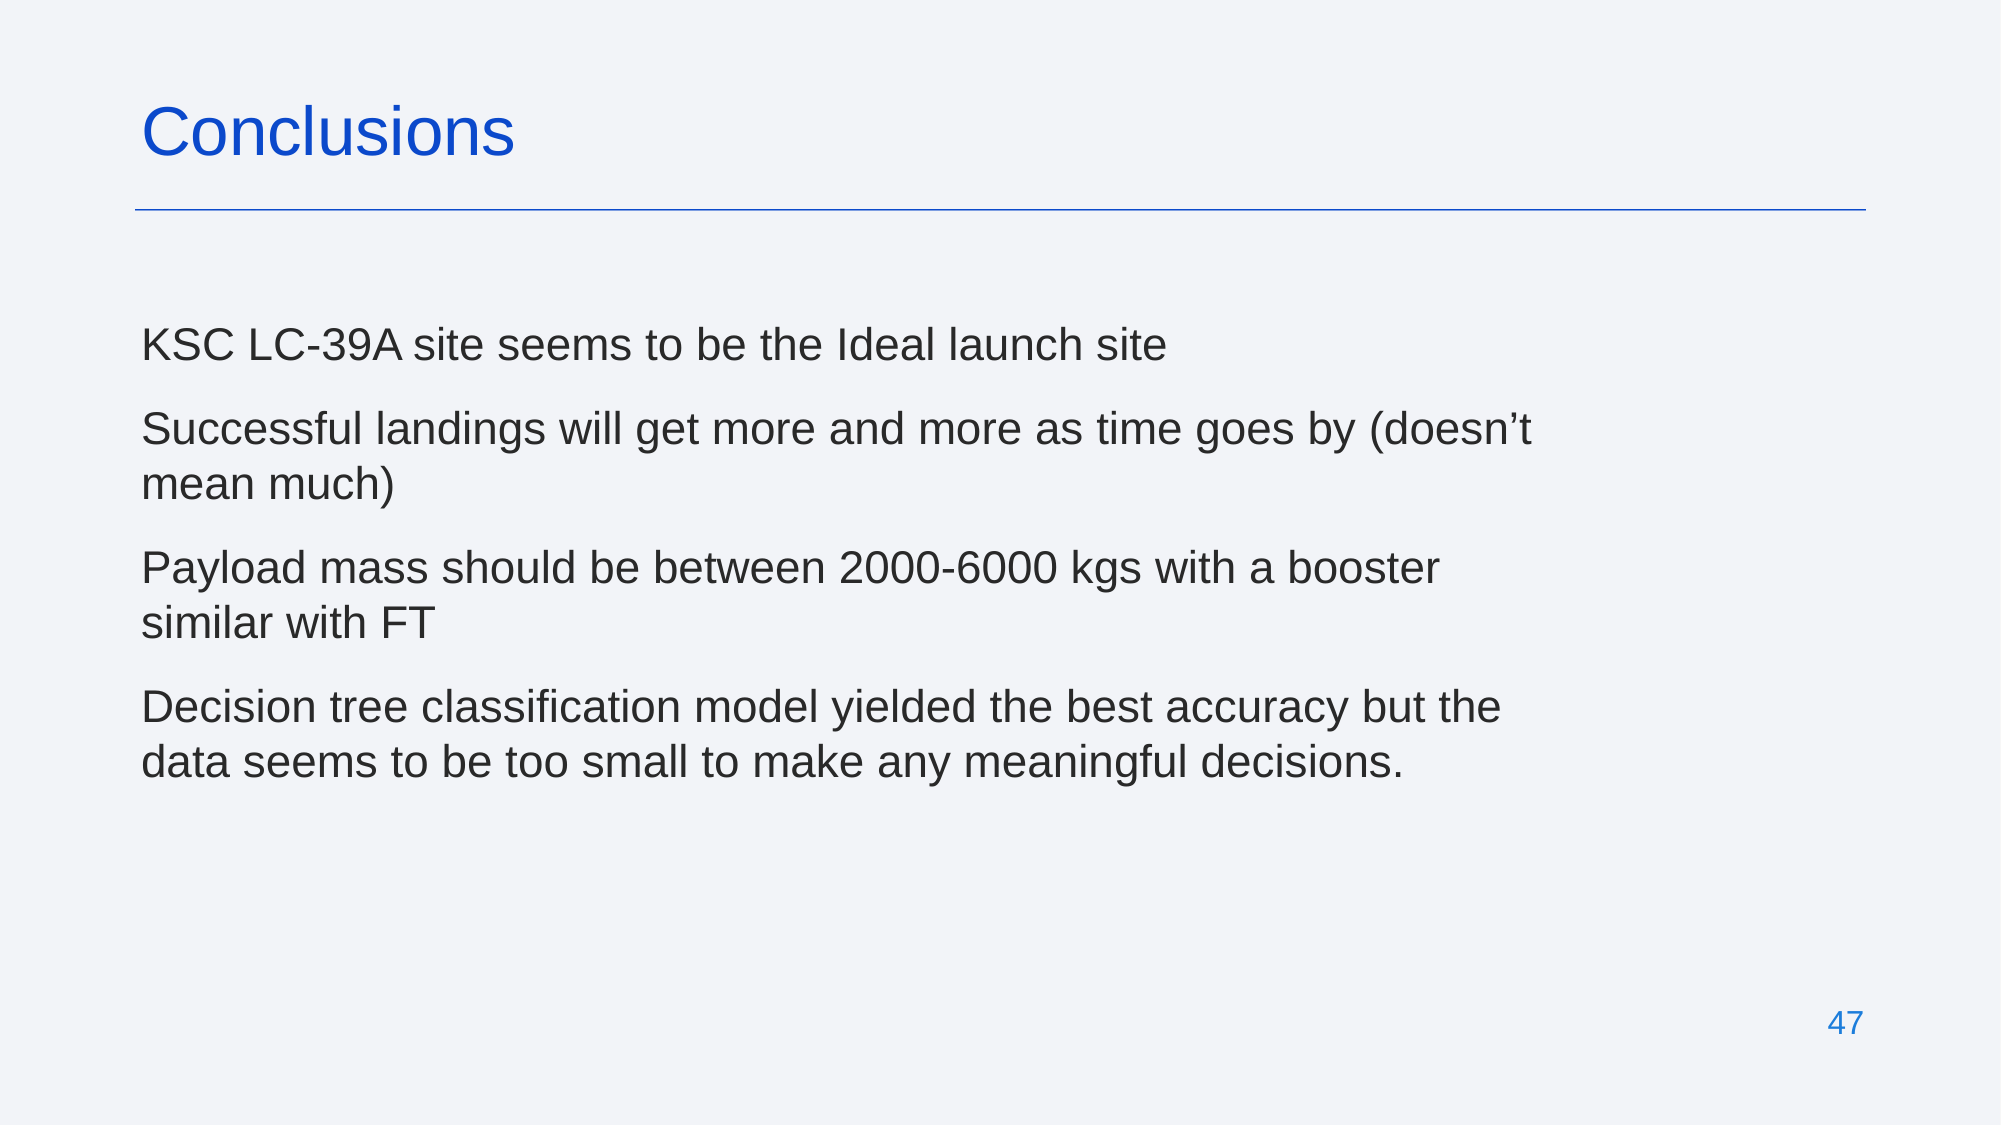

Conclusions
KSC LC-39A site seems to be the Ideal launch site
Successful landings will get more and more as time goes by (doesn’t mean much)
Payload mass should be between 2000-6000 kgs with a booster similar with FT
Decision tree classification model yielded the best accuracy but the data seems to be too small to make any meaningful decisions.
47